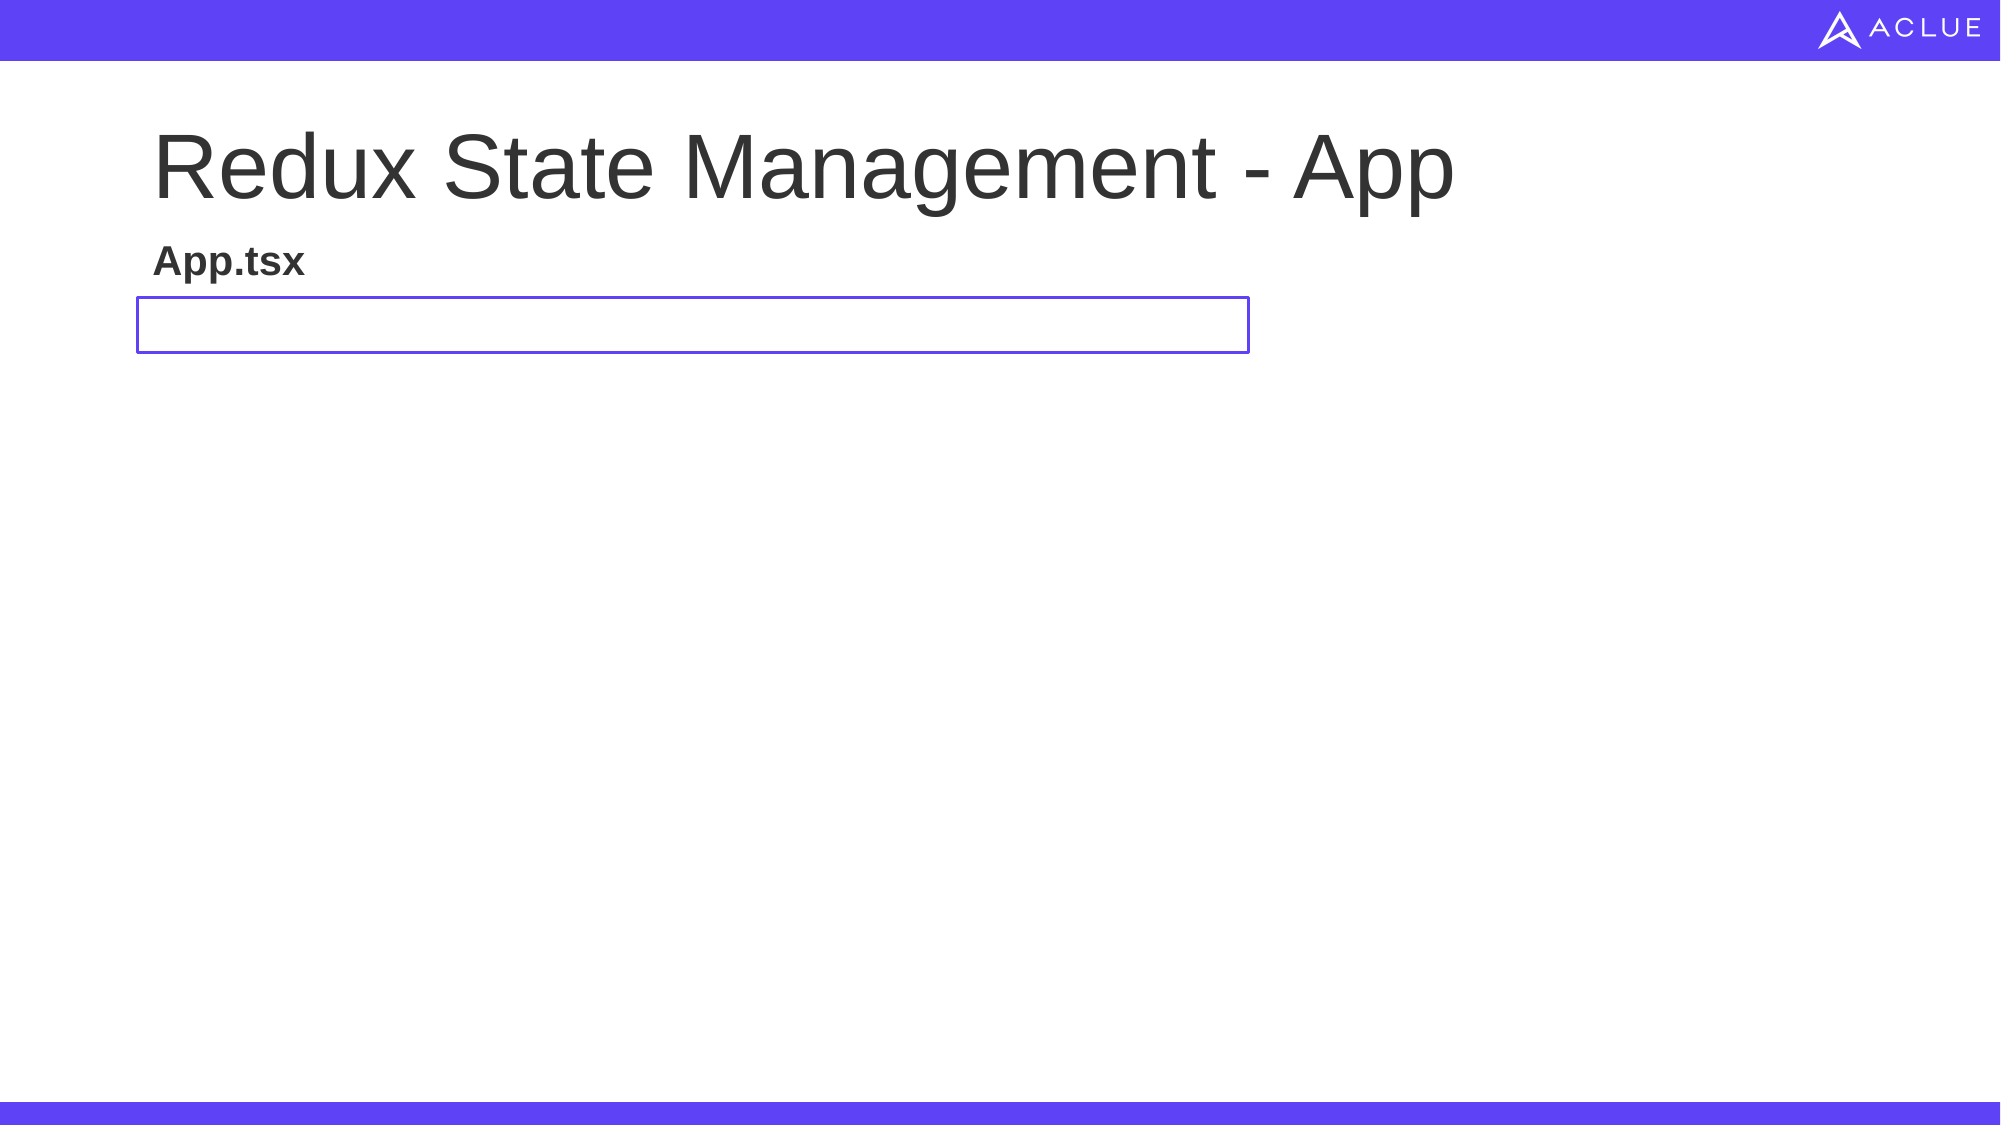

# Redux State Management - App
App.tsx